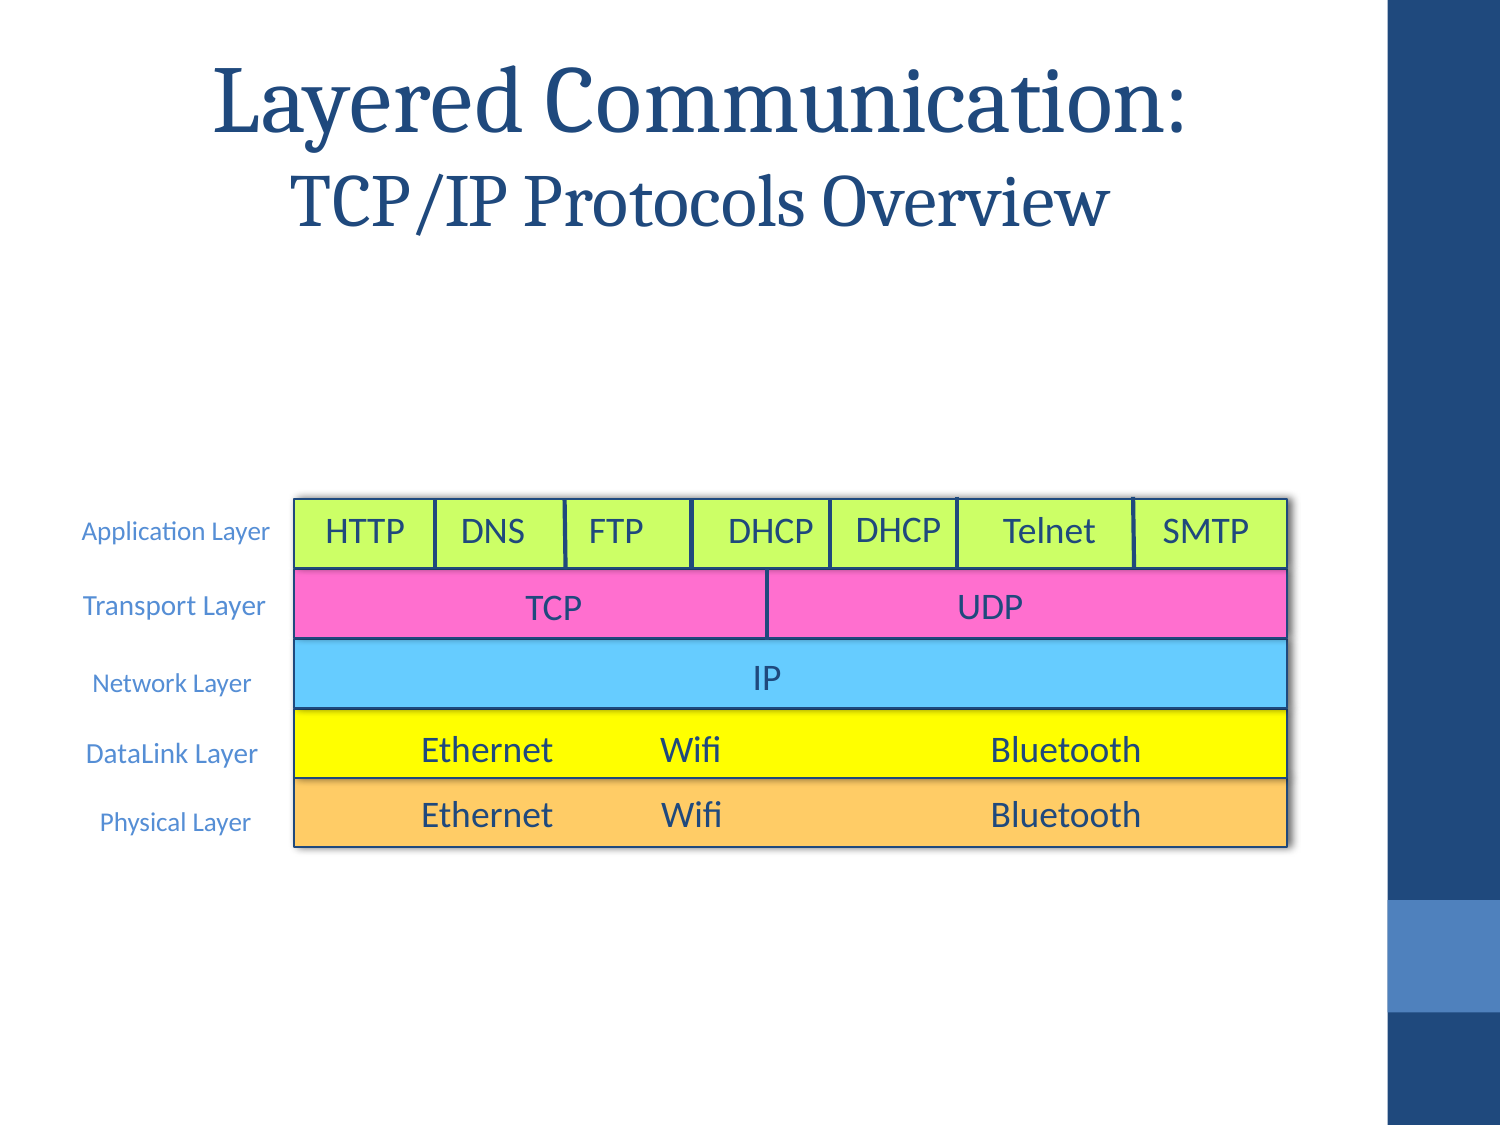

# Layered Communication: TCP/IP Protocols Overview
DHCP

HTTP
DNS
FTP
DHCP
SMTP
Telnet
Application Layer

UDP
TCP
Transport Layer

IP
Network Layer

Ethernet
Bluetooth
Wifi
DataLink Layer

Ethernet
Bluetooth
Wifi
Physical Layer